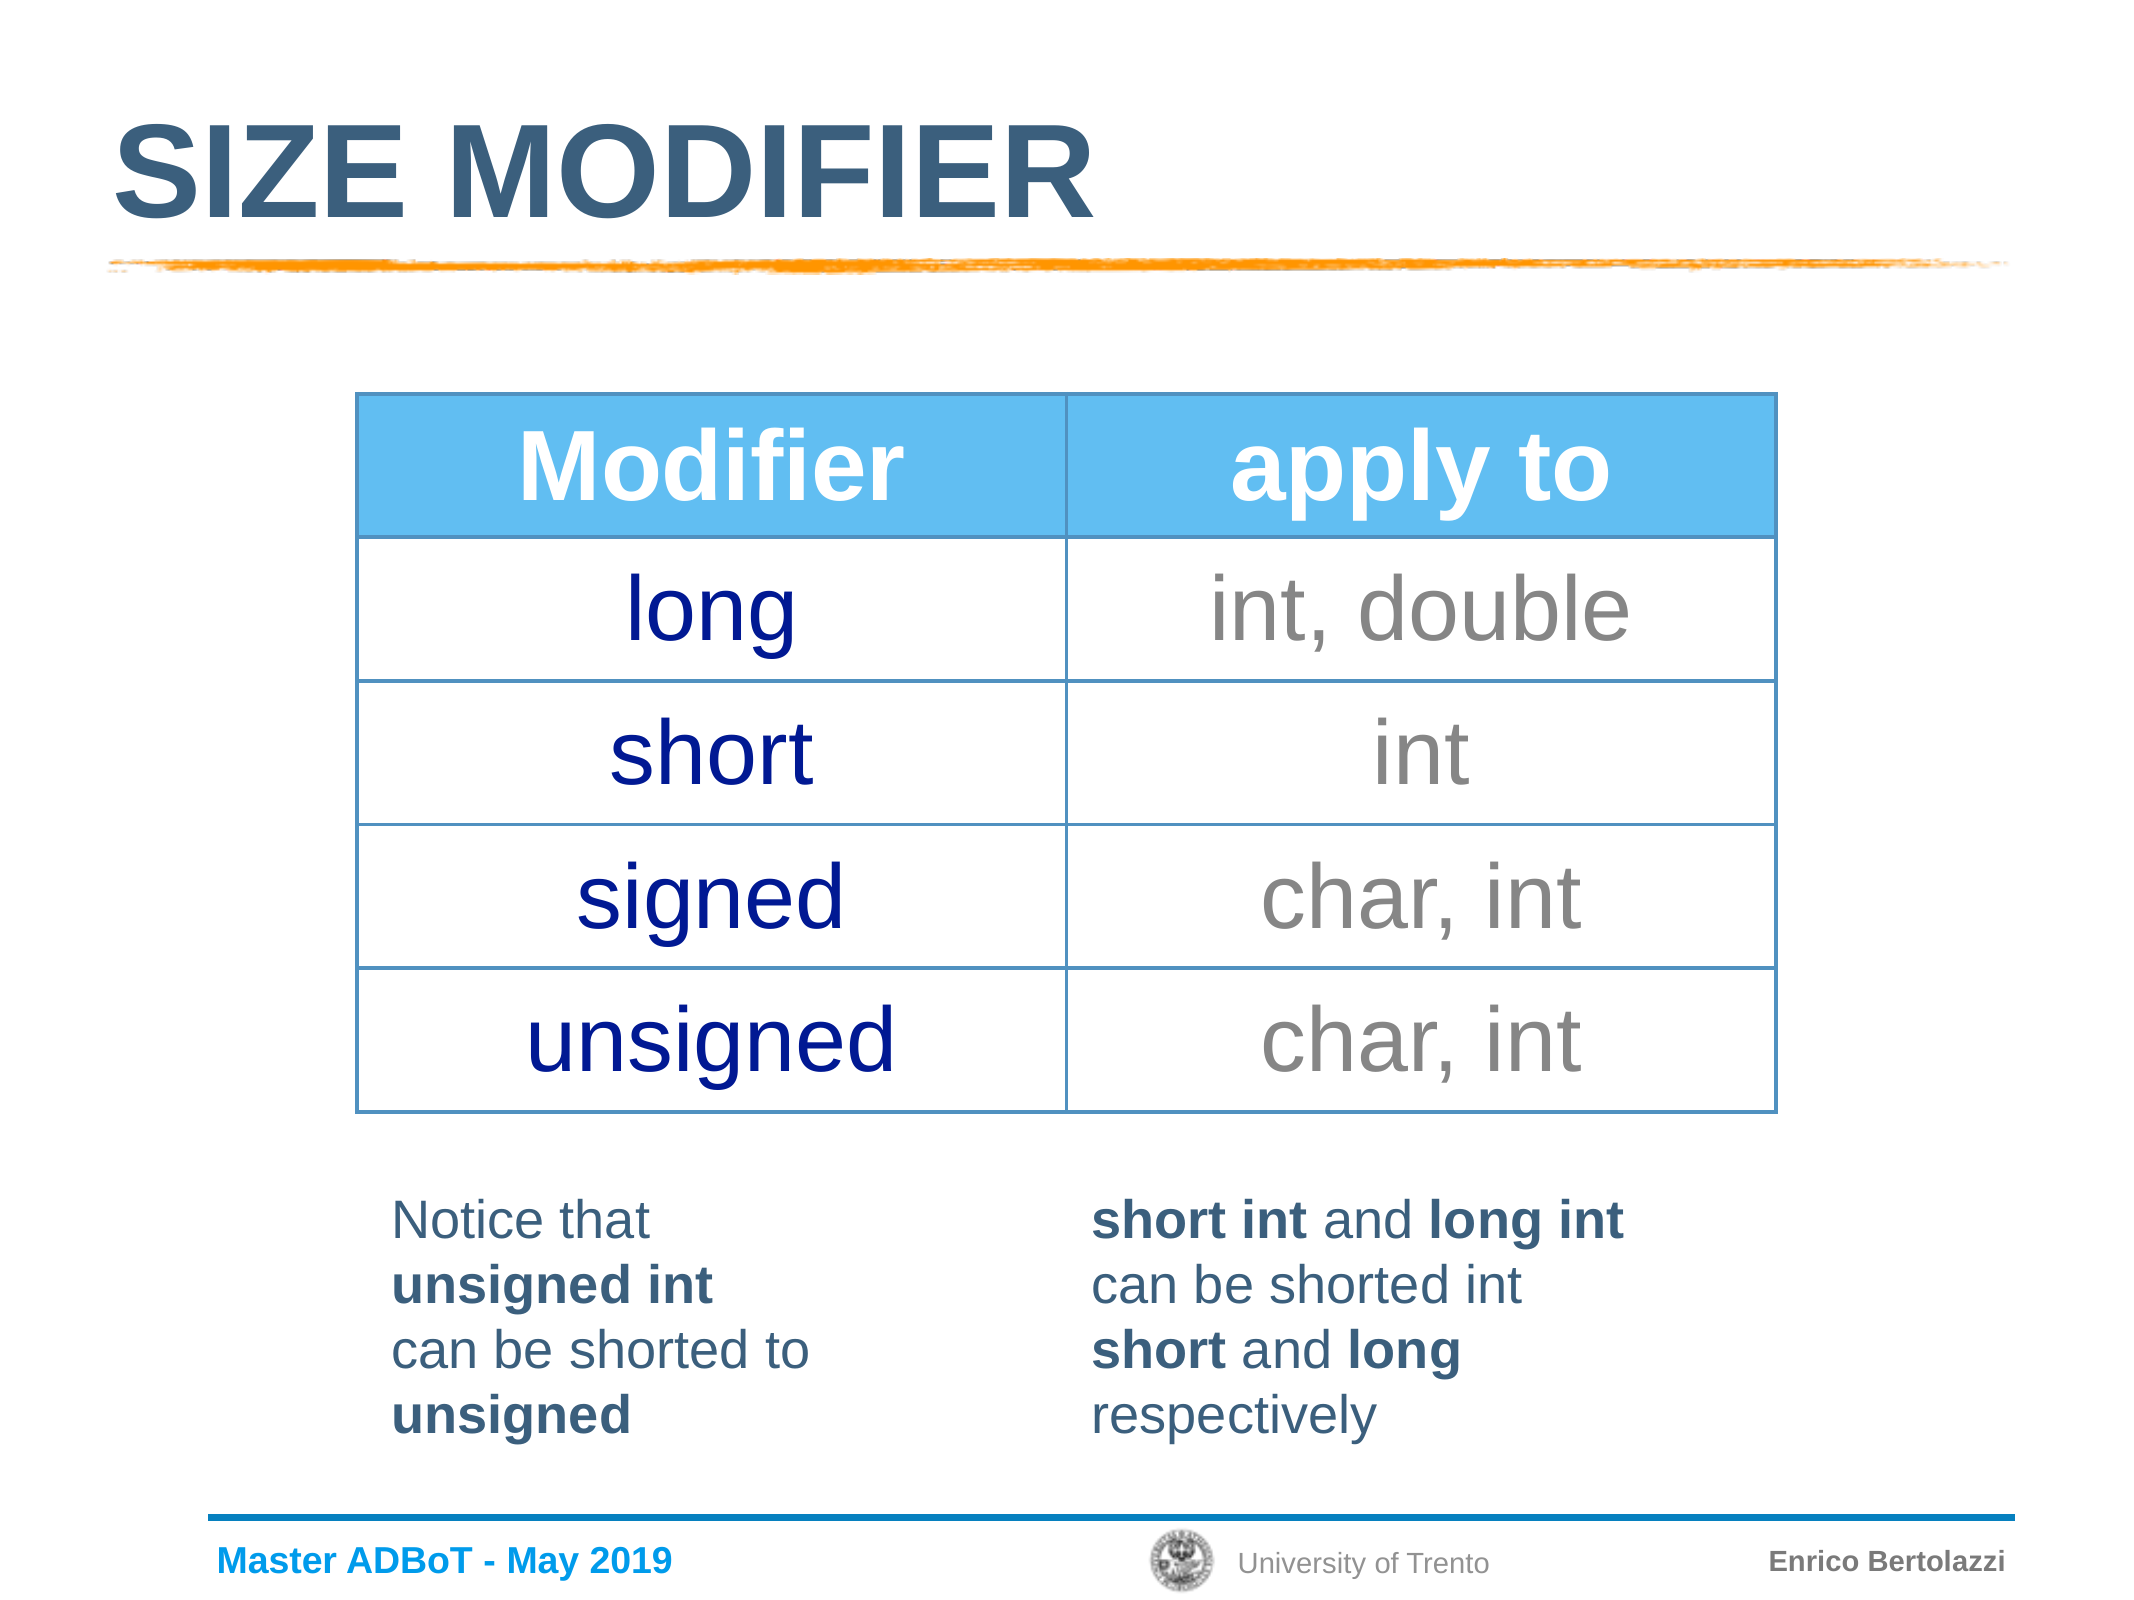

# Size modifier
| Modifier | apply to |
| --- | --- |
| long | int, double |
| short | int |
| signed | char, int |
| unsigned | char, int |
Notice that
unsigned int
can be shorted to
unsigned
short int and long int
can be shorted int
short and long
respectively
9
Master ADBoT - May 2019
Enrico Bertolazzi